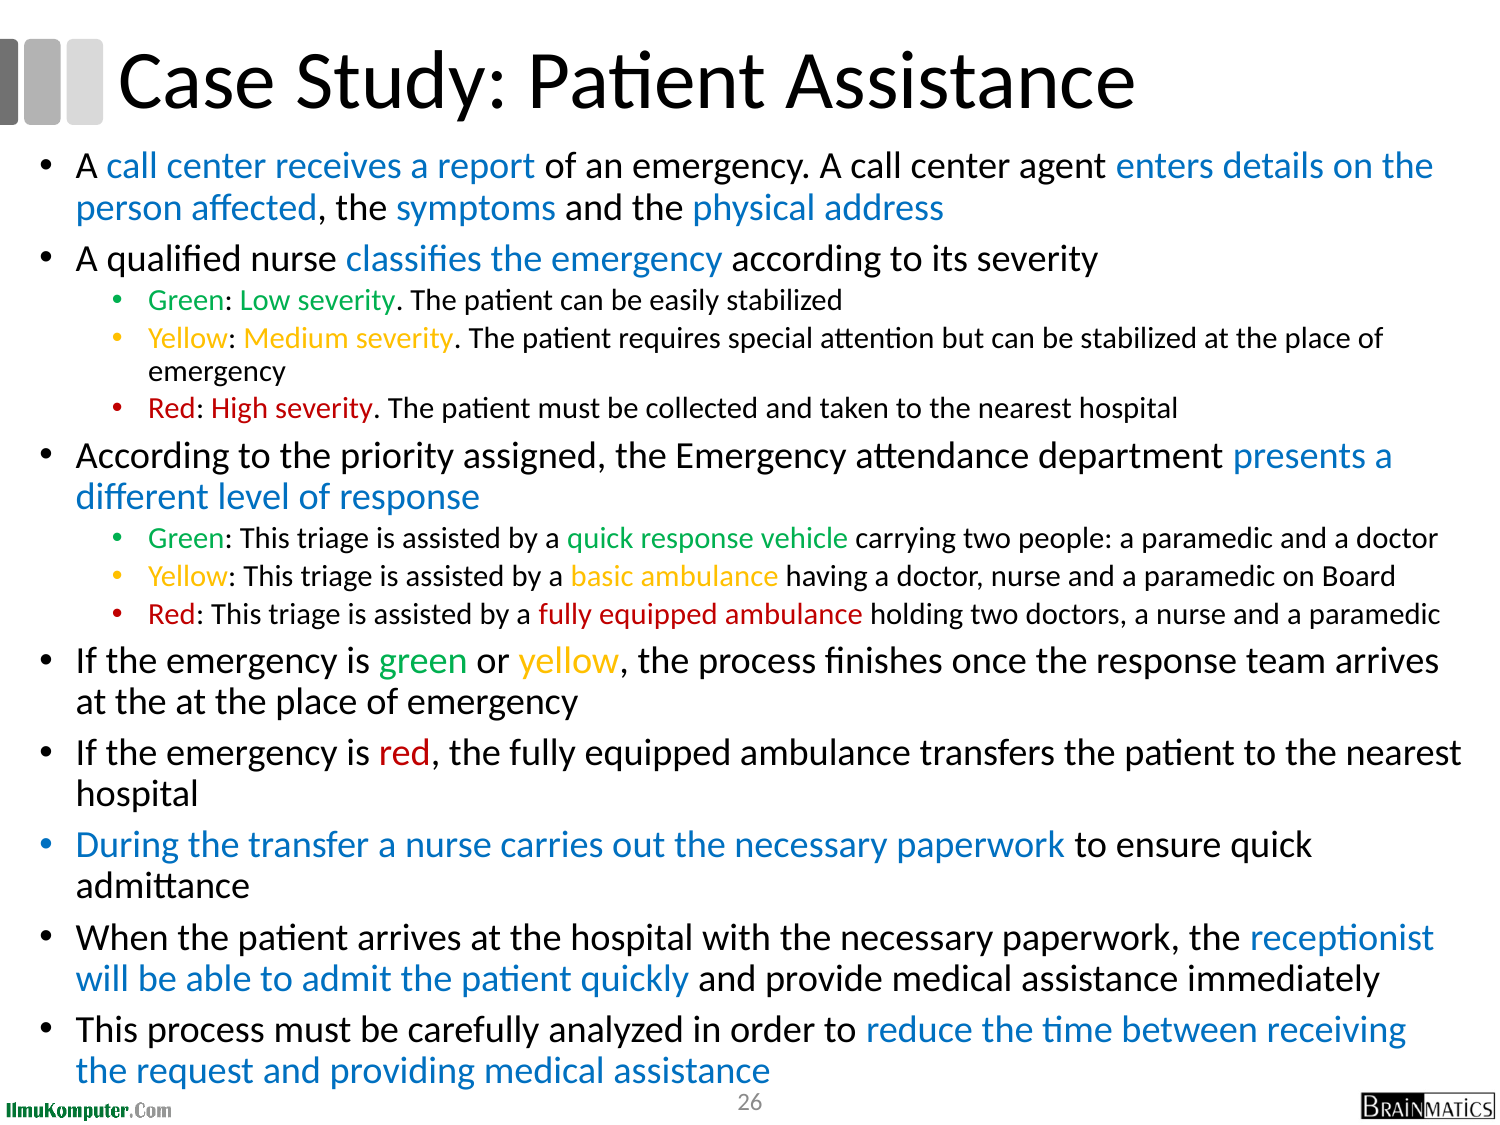

# Case Study: Patient Assistance
A call center receives a report of an emergency. A call center agent enters details on the person affected, the symptoms and the physical address
A qualified nurse classifies the emergency according to its severity
Green: Low severity. The patient can be easily stabilized
Yellow: Medium severity. The patient requires special attention but can be stabilized at the place of emergency
Red: High severity. The patient must be collected and taken to the nearest hospital
According to the priority assigned, the Emergency attendance department presents a different level of response
Green: This triage is assisted by a quick response vehicle carrying two people: a paramedic and a doctor
Yellow: This triage is assisted by a basic ambulance having a doctor, nurse and a paramedic on Board
Red: This triage is assisted by a fully equipped ambulance holding two doctors, a nurse and a paramedic
If the emergency is green or yellow, the process finishes once the response team arrives at the at the place of emergency
If the emergency is red, the fully equipped ambulance transfers the patient to the nearest hospital
During the transfer a nurse carries out the necessary paperwork to ensure quick admittance
When the patient arrives at the hospital with the necessary paperwork, the receptionist will be able to admit the patient quickly and provide medical assistance immediately
This process must be carefully analyzed in order to reduce the time between receiving the request and providing medical assistance
26